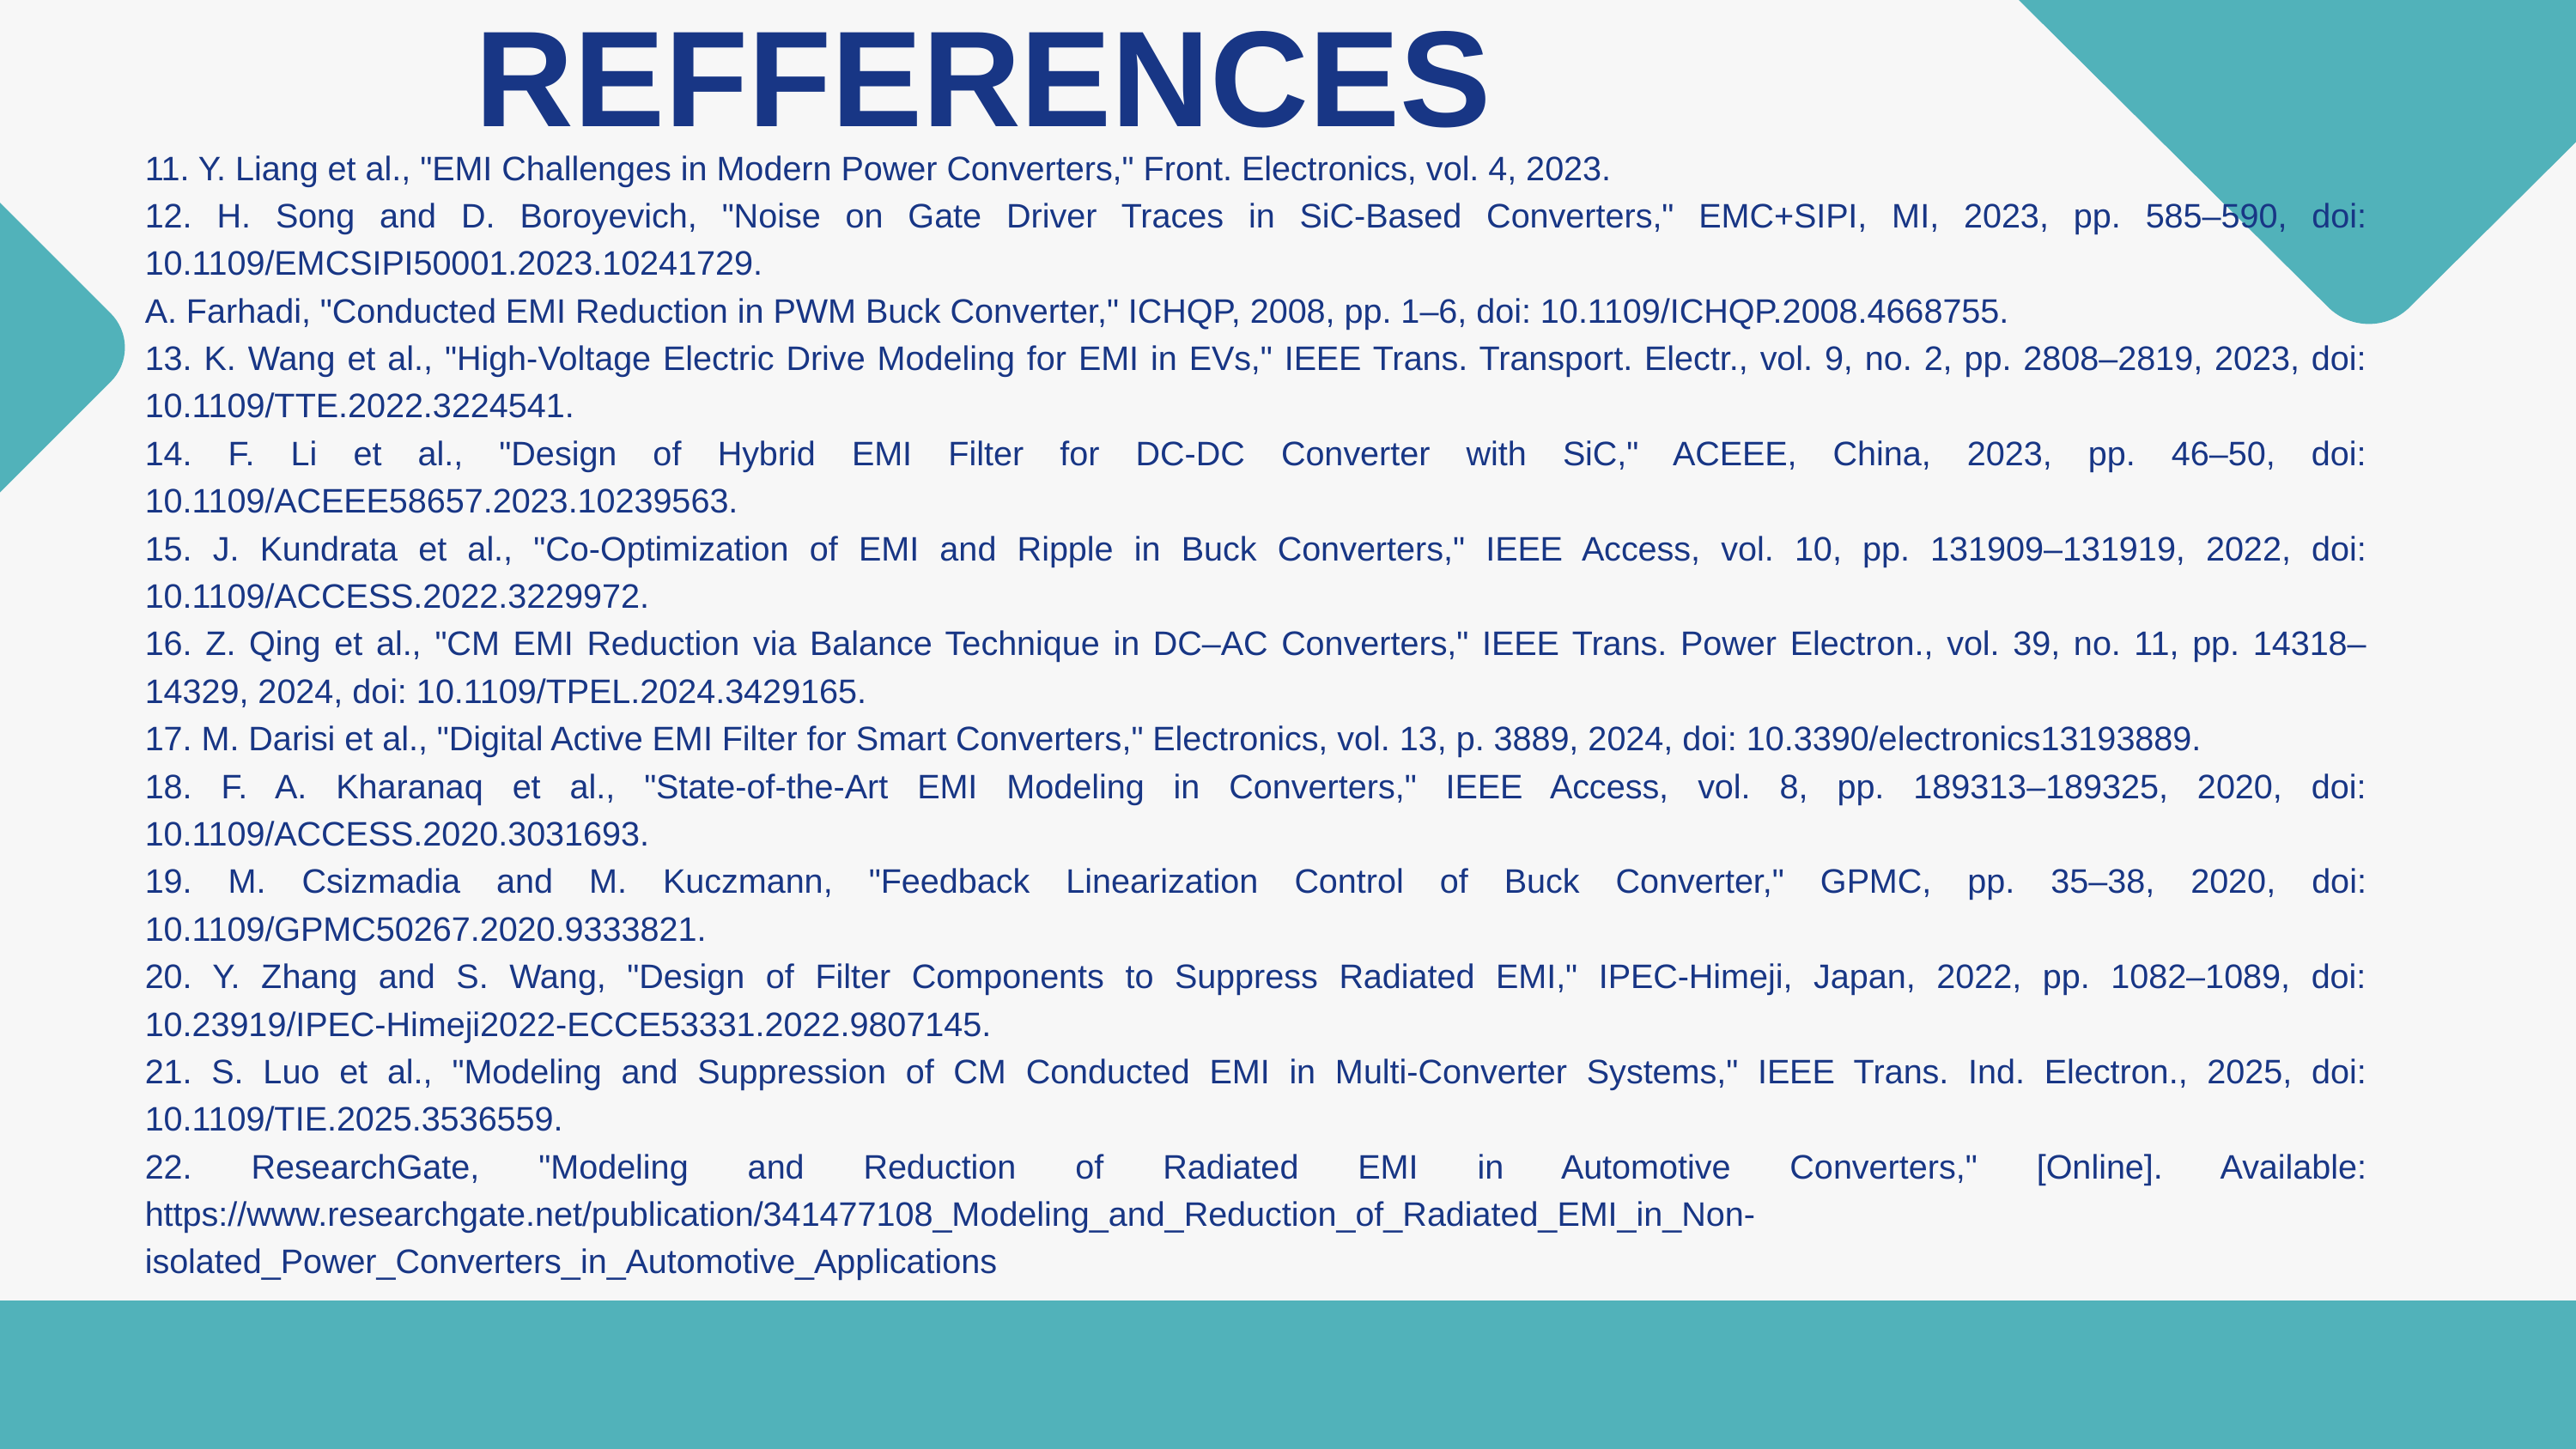

REFFERENCES

11. Y. Liang et al., "EMI Challenges in Modern Power Converters," Front. Electronics, vol. 4, 2023.
12. H. Song and D. Boroyevich, "Noise on Gate Driver Traces in SiC-Based Converters," EMC+SIPI, MI, 2023, pp. 585–590, doi: 10.1109/EMCSIPI50001.2023.10241729.
A. Farhadi, "Conducted EMI Reduction in PWM Buck Converter," ICHQP, 2008, pp. 1–6, doi: 10.1109/ICHQP.2008.4668755.
13. K. Wang et al., "High-Voltage Electric Drive Modeling for EMI in EVs," IEEE Trans. Transport. Electr., vol. 9, no. 2, pp. 2808–2819, 2023, doi: 10.1109/TTE.2022.3224541.
14. F. Li et al., "Design of Hybrid EMI Filter for DC-DC Converter with SiC," ACEEE, China, 2023, pp. 46–50, doi: 10.1109/ACEEE58657.2023.10239563.
15. J. Kundrata et al., "Co-Optimization of EMI and Ripple in Buck Converters," IEEE Access, vol. 10, pp. 131909–131919, 2022, doi: 10.1109/ACCESS.2022.3229972.
16. Z. Qing et al., "CM EMI Reduction via Balance Technique in DC–AC Converters," IEEE Trans. Power Electron., vol. 39, no. 11, pp. 14318–14329, 2024, doi: 10.1109/TPEL.2024.3429165.
17. M. Darisi et al., "Digital Active EMI Filter for Smart Converters," Electronics, vol. 13, p. 3889, 2024, doi: 10.3390/electronics13193889.
18. F. A. Kharanaq et al., "State-of-the-Art EMI Modeling in Converters," IEEE Access, vol. 8, pp. 189313–189325, 2020, doi: 10.1109/ACCESS.2020.3031693.
19. M. Csizmadia and M. Kuczmann, "Feedback Linearization Control of Buck Converter," GPMC, pp. 35–38, 2020, doi: 10.1109/GPMC50267.2020.9333821.
20. Y. Zhang and S. Wang, "Design of Filter Components to Suppress Radiated EMI," IPEC-Himeji, Japan, 2022, pp. 1082–1089, doi: 10.23919/IPEC-Himeji2022-ECCE53331.2022.9807145.
21. S. Luo et al., "Modeling and Suppression of CM Conducted EMI in Multi-Converter Systems," IEEE Trans. Ind. Electron., 2025, doi: 10.1109/TIE.2025.3536559.
22. ResearchGate, "Modeling and Reduction of Radiated EMI in Automotive Converters," [Online]. Available: https://www.researchgate.net/publication/341477108_Modeling_and_Reduction_of_Radiated_EMI_in_Non-isolated_Power_Converters_in_Automotive_Applications